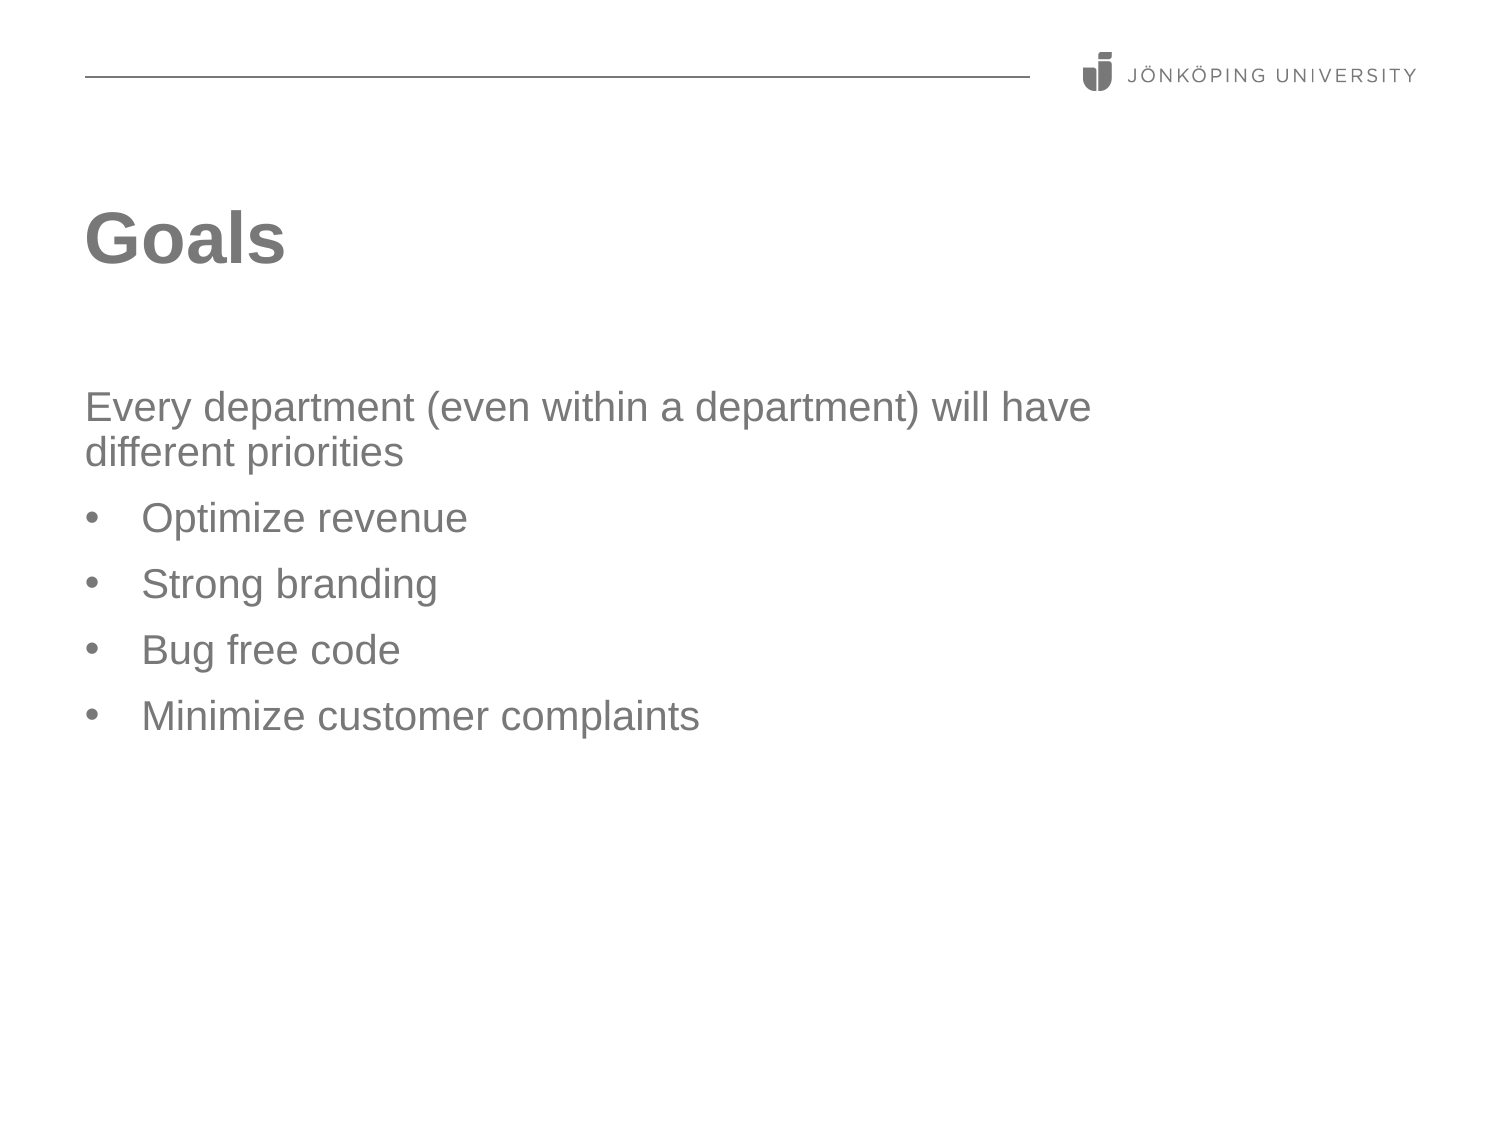

# Goals
Every department (even within a department) will have different priorities
Optimize revenue
Strong branding
Bug free code
Minimize customer complaints